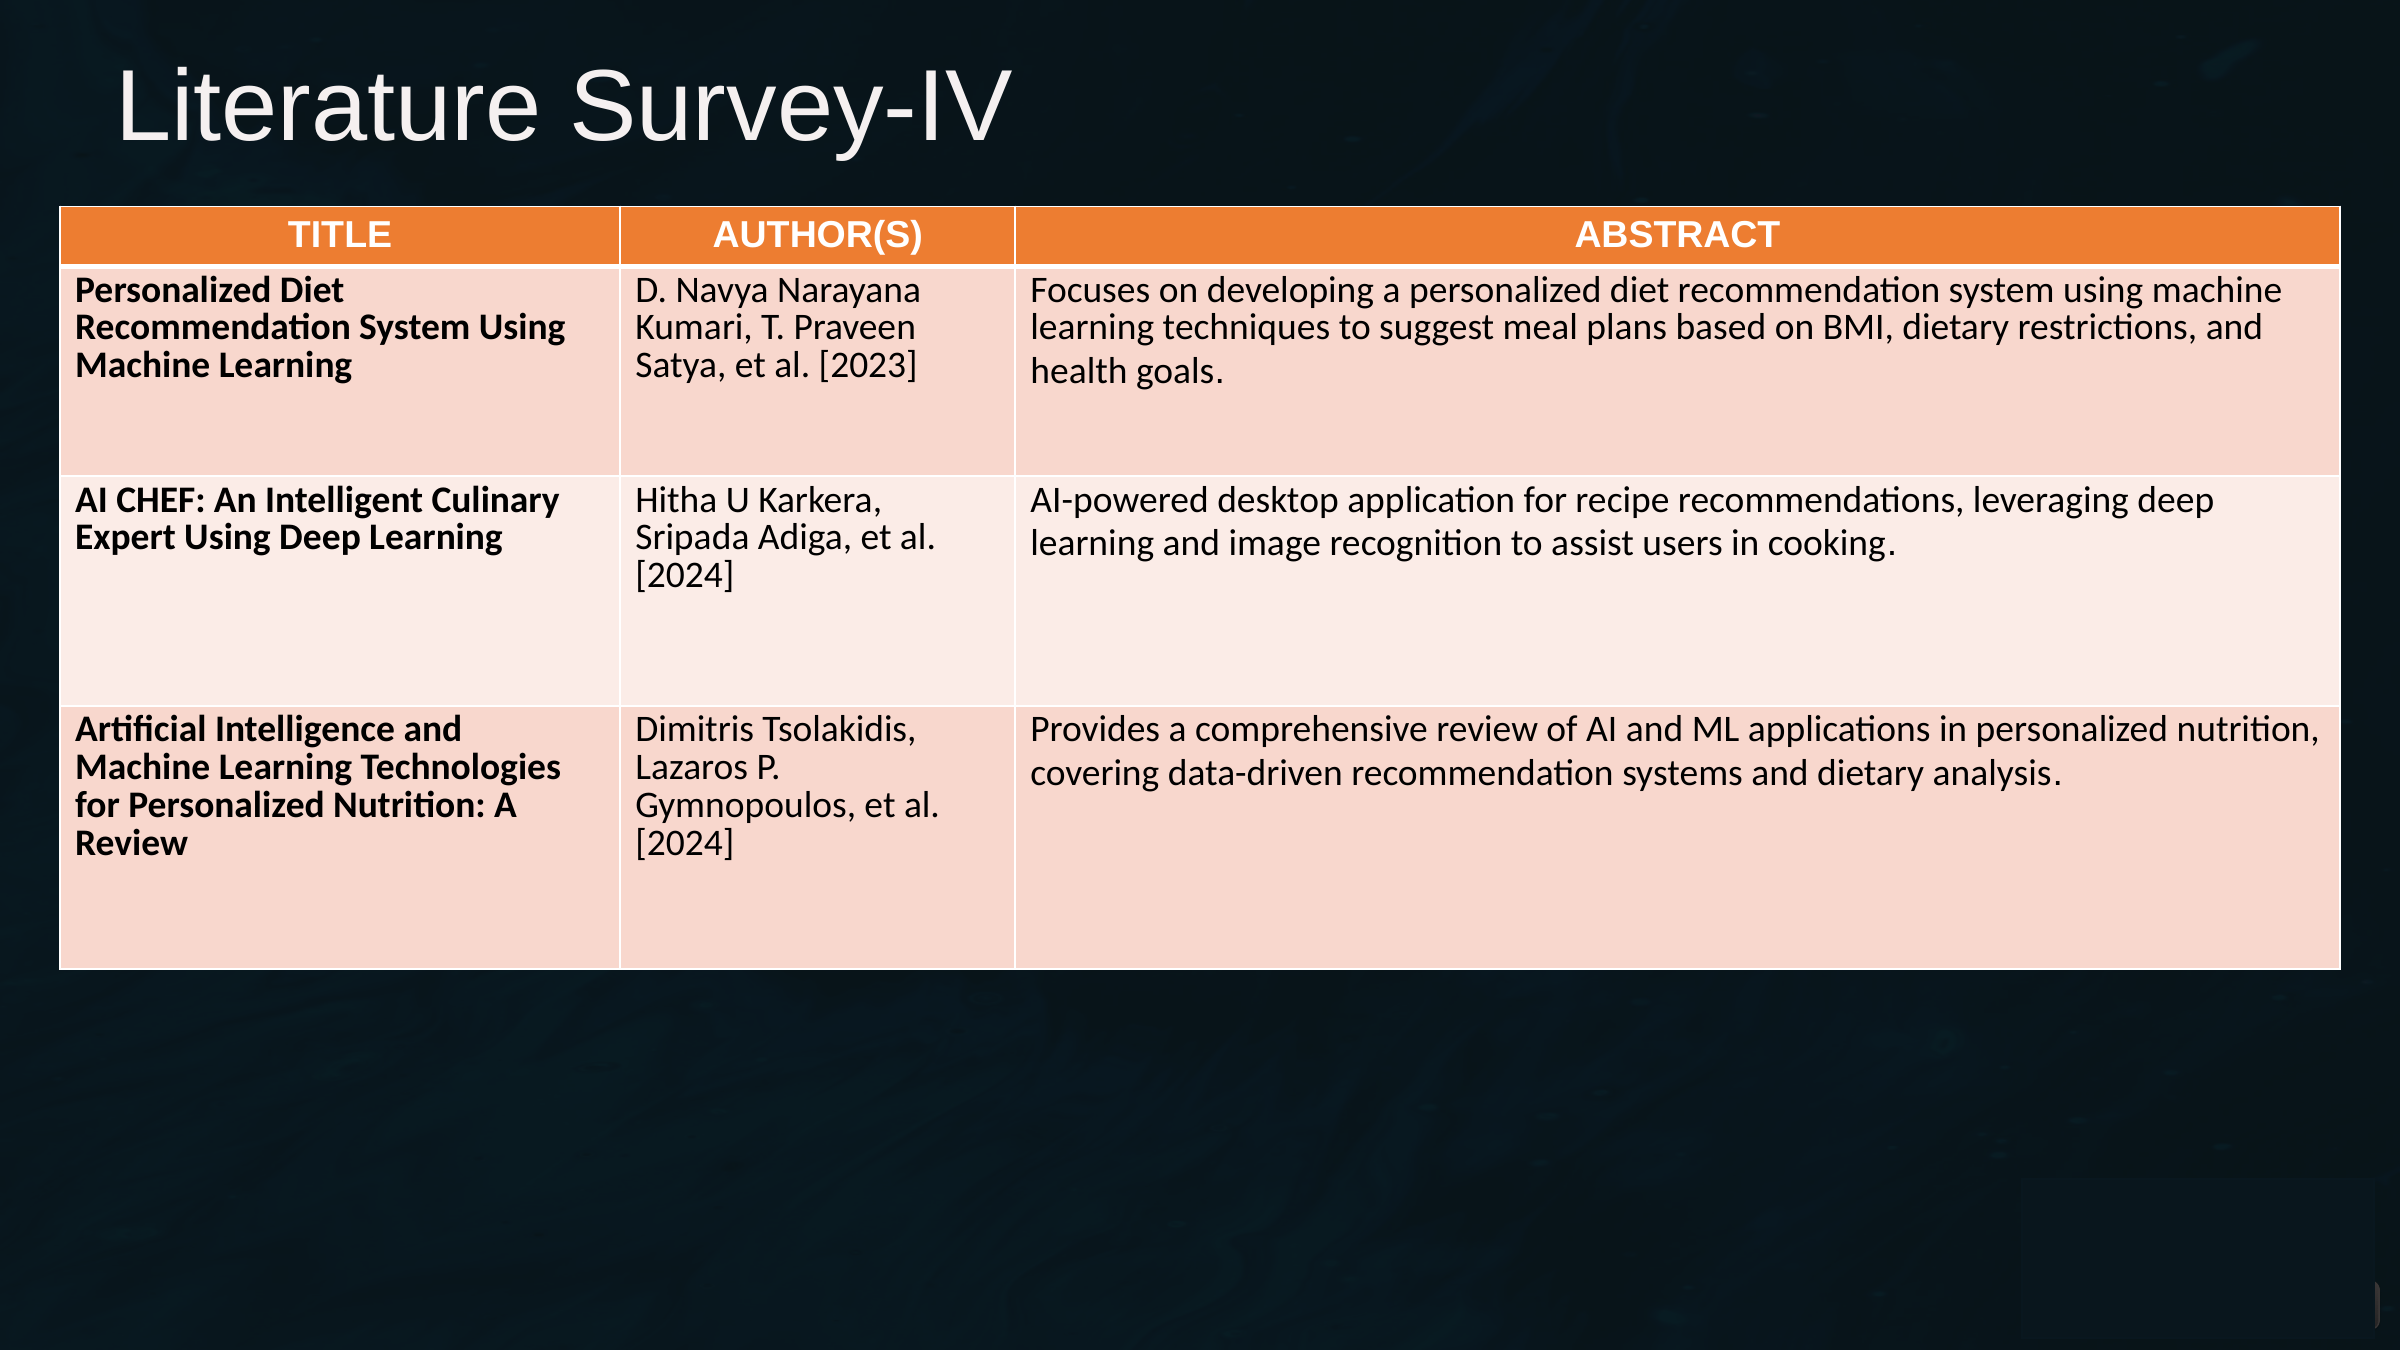

Literature Survey-IV
|  |  |  |
| --- | --- | --- |
|  |  |  |
|  |  |  |
|  |  |  |
|  |  |  |
| TITLE | AUTHOR(S) | ABSTRACT |
| --- | --- | --- |
| Personalized Diet Recommendation System Using Machine Learning | D. Navya Narayana Kumari, T. Praveen Satya, et al. [2023] | Focuses on developing a personalized diet recommendation system using machine learning techniques to suggest meal plans based on BMI, dietary restrictions, and health goals​. |
| AI CHEF: An Intelligent Culinary Expert Using Deep Learning | Hitha U Karkera, Sripada Adiga, et al. [2024] | AI-powered desktop application for recipe recommendations, leveraging deep learning and image recognition to assist users in cooking. |
| Artificial Intelligence and Machine Learning Technologies for Personalized Nutrition: A Review | Dimitris Tsolakidis, Lazaros P. Gymnopoulos, et al. [2024] | Provides a comprehensive review of AI and ML applications in personalized nutrition, covering data-driven recommendation systems and dietary analysis​. |